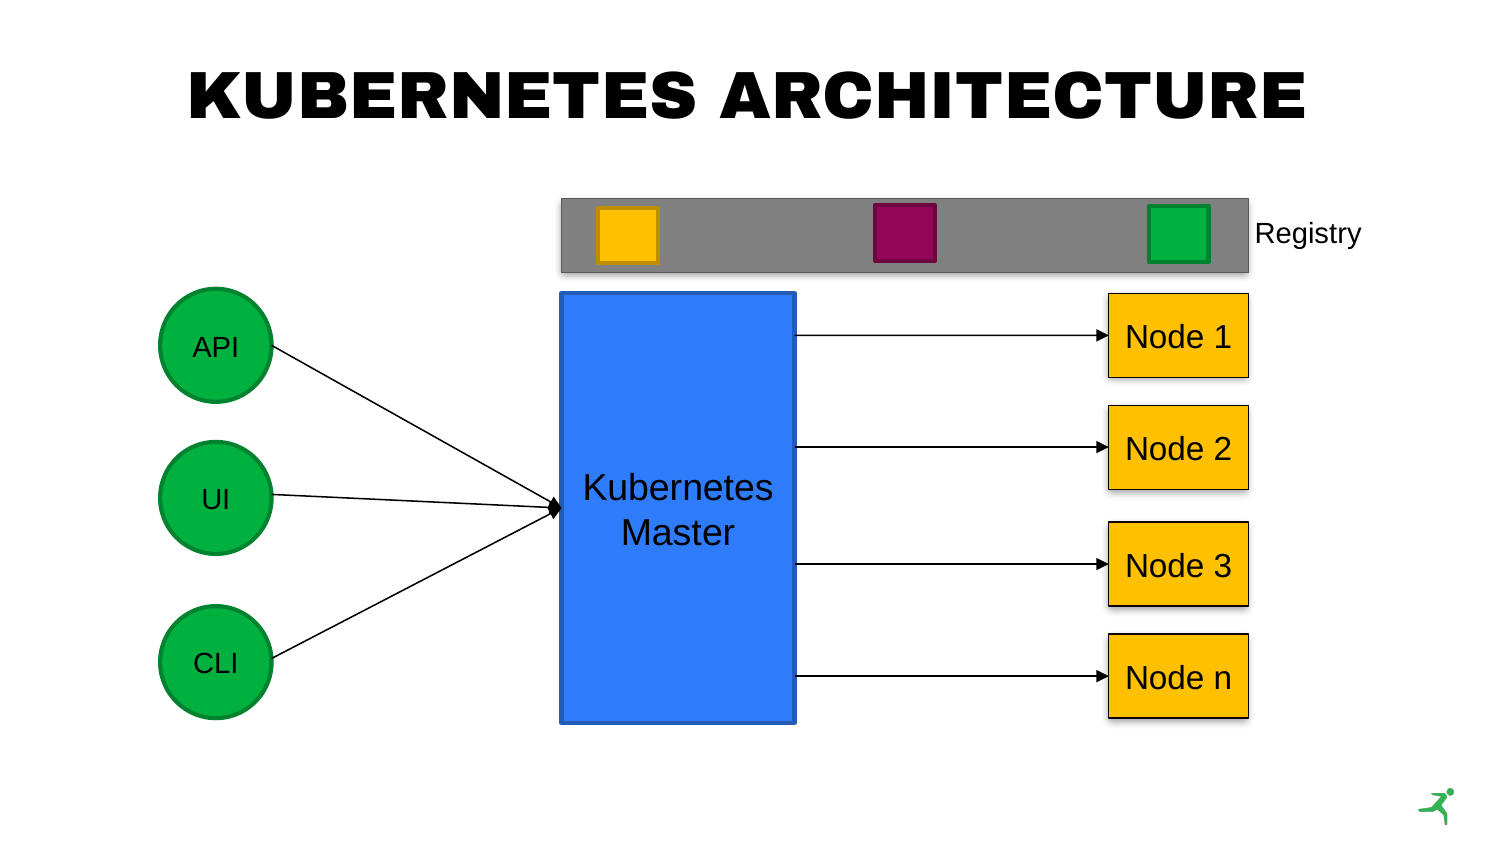

# Kubernetes architecture

Registry

API
Kubernetes Master
Node 1
Node 2
UI
Node 3
CLI
Node n